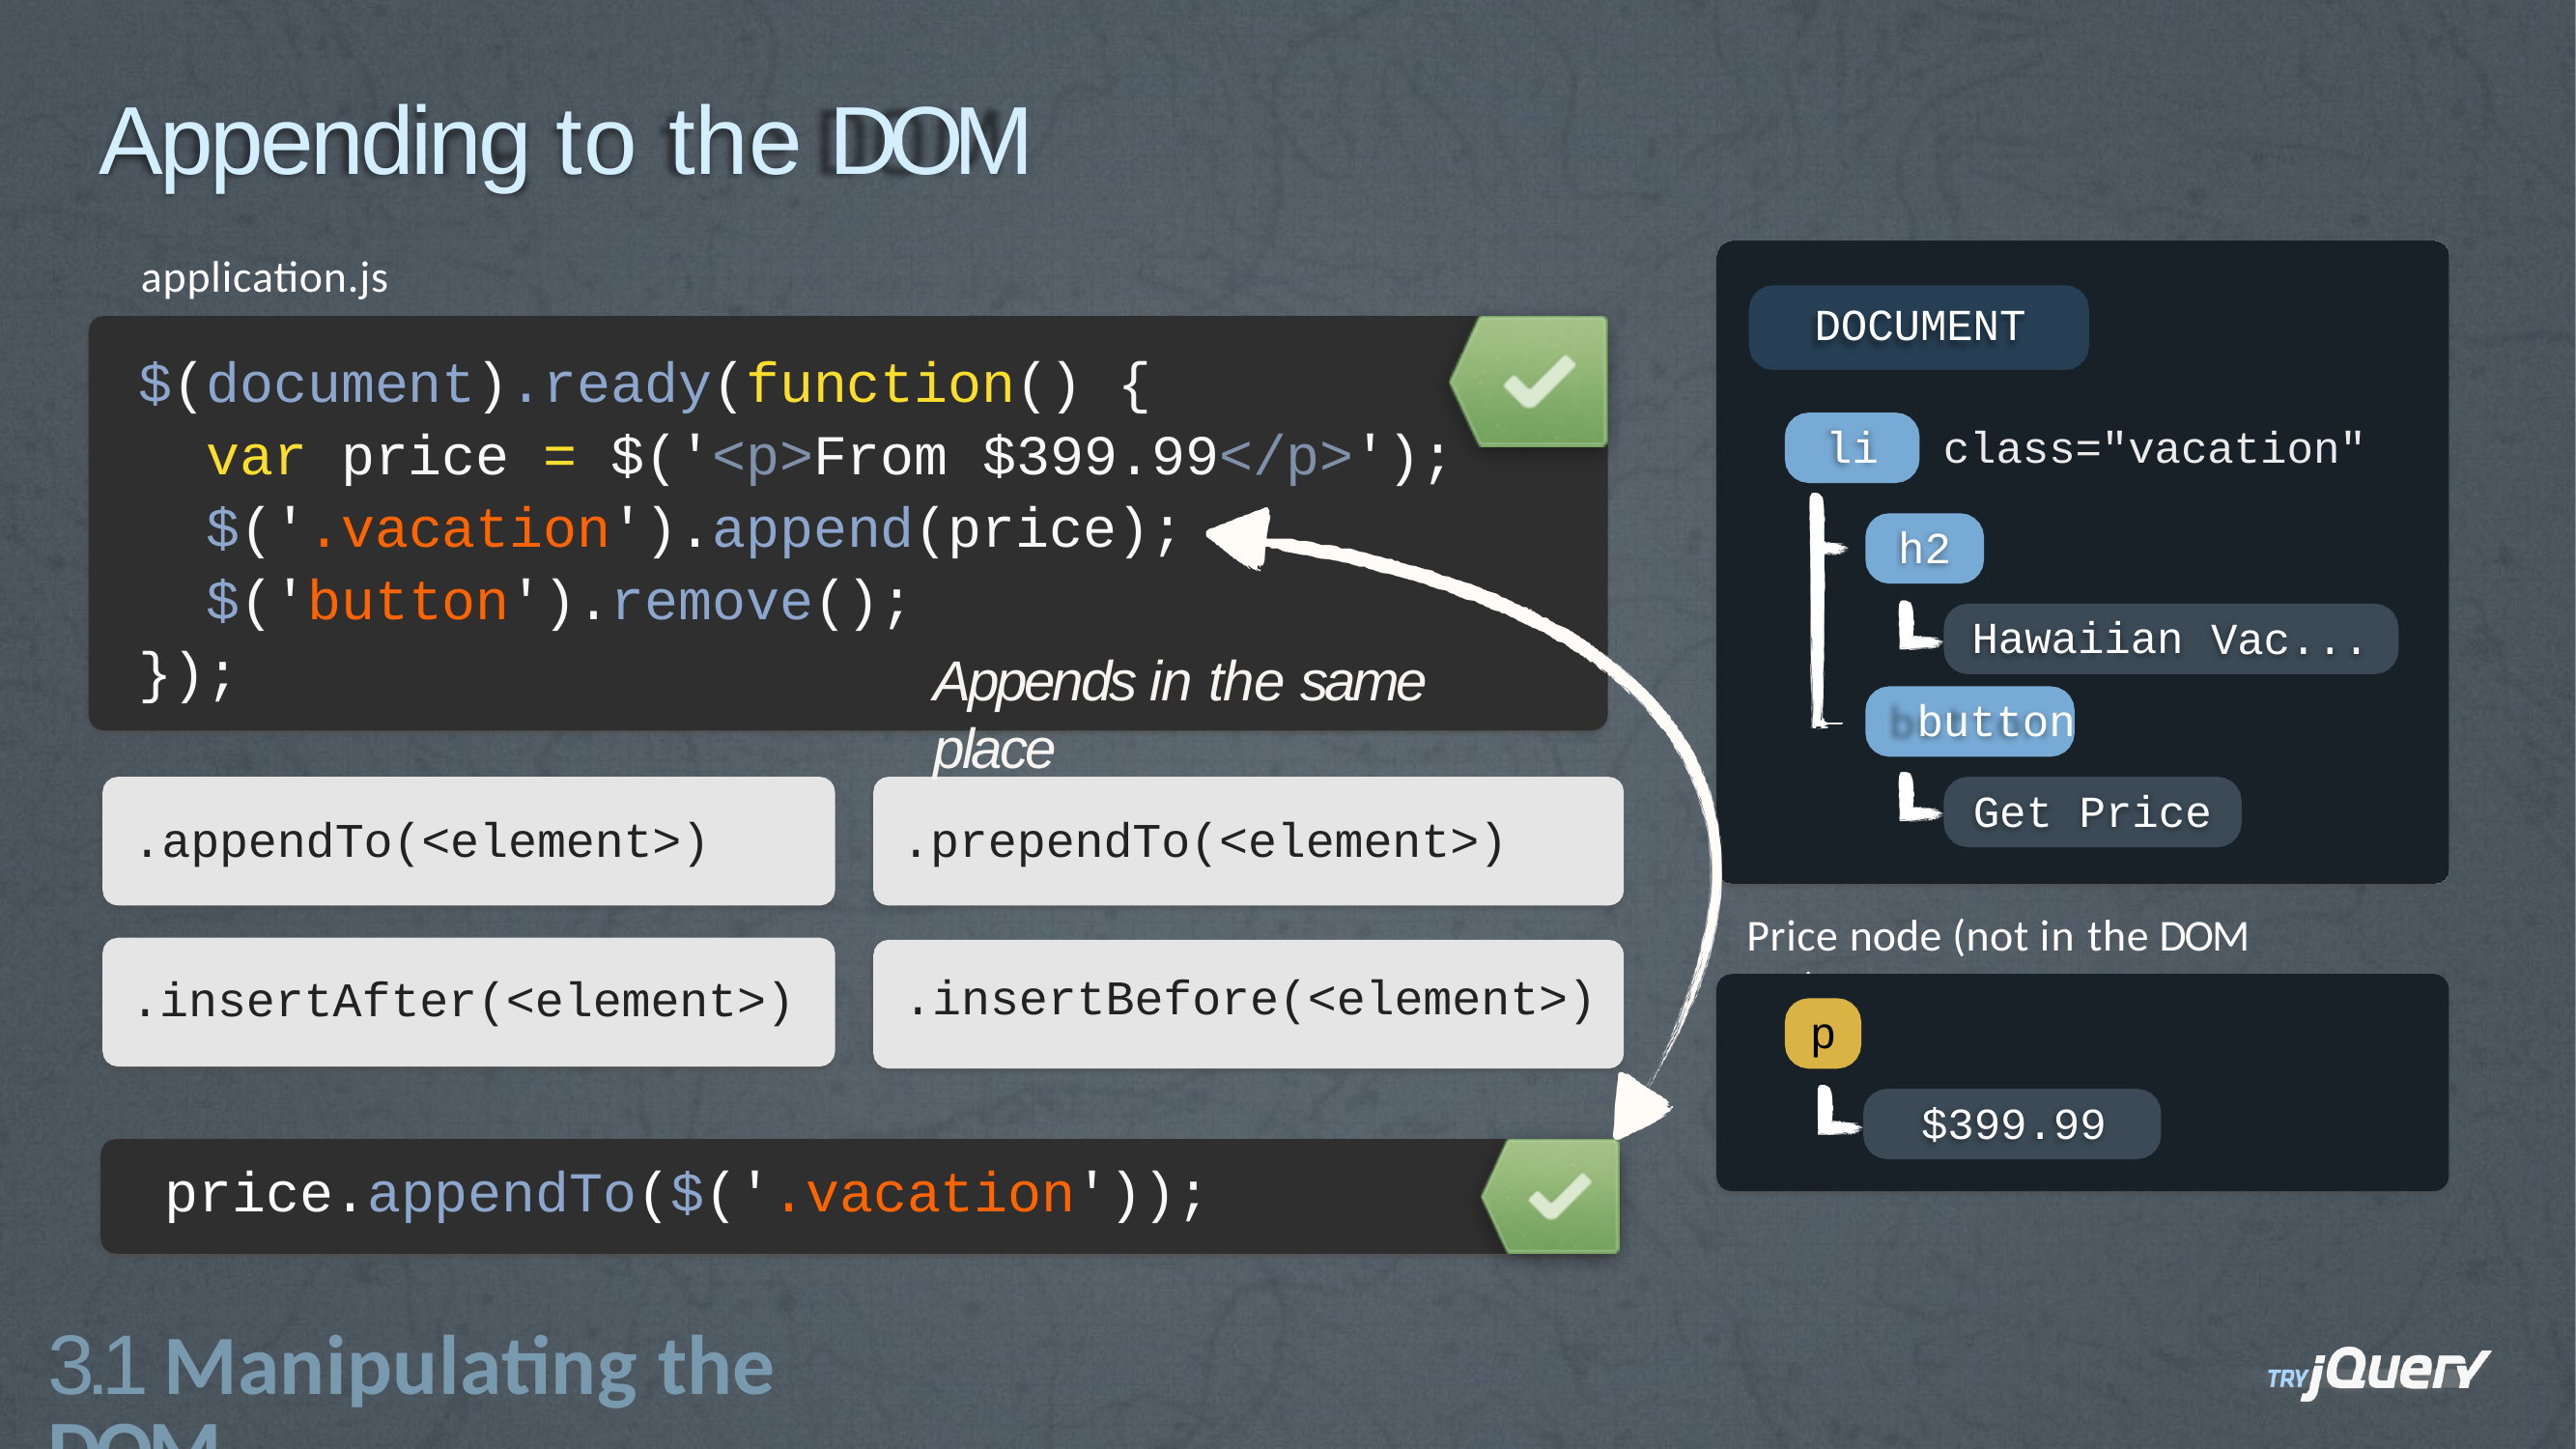

# Appending to the DOM

application.js
DOCUMENT
$(document).ready(function() {

var price = $('<p>From $399.99</p>');
$('.vacation').append(price);
$('button').remove();
li	class="vacation"

h2

Hawaiian  button

Vac...

});
Appends in the same place

Get Price

Price node (not in the DOM yet)

.appendTo(<element>)
.prependTo(<element>)

.insertBefore(<element>)
.insertAfter(<element>)

p

$399.99
price.appendTo($('.vacation'));

3.1 Manipulating the DOM